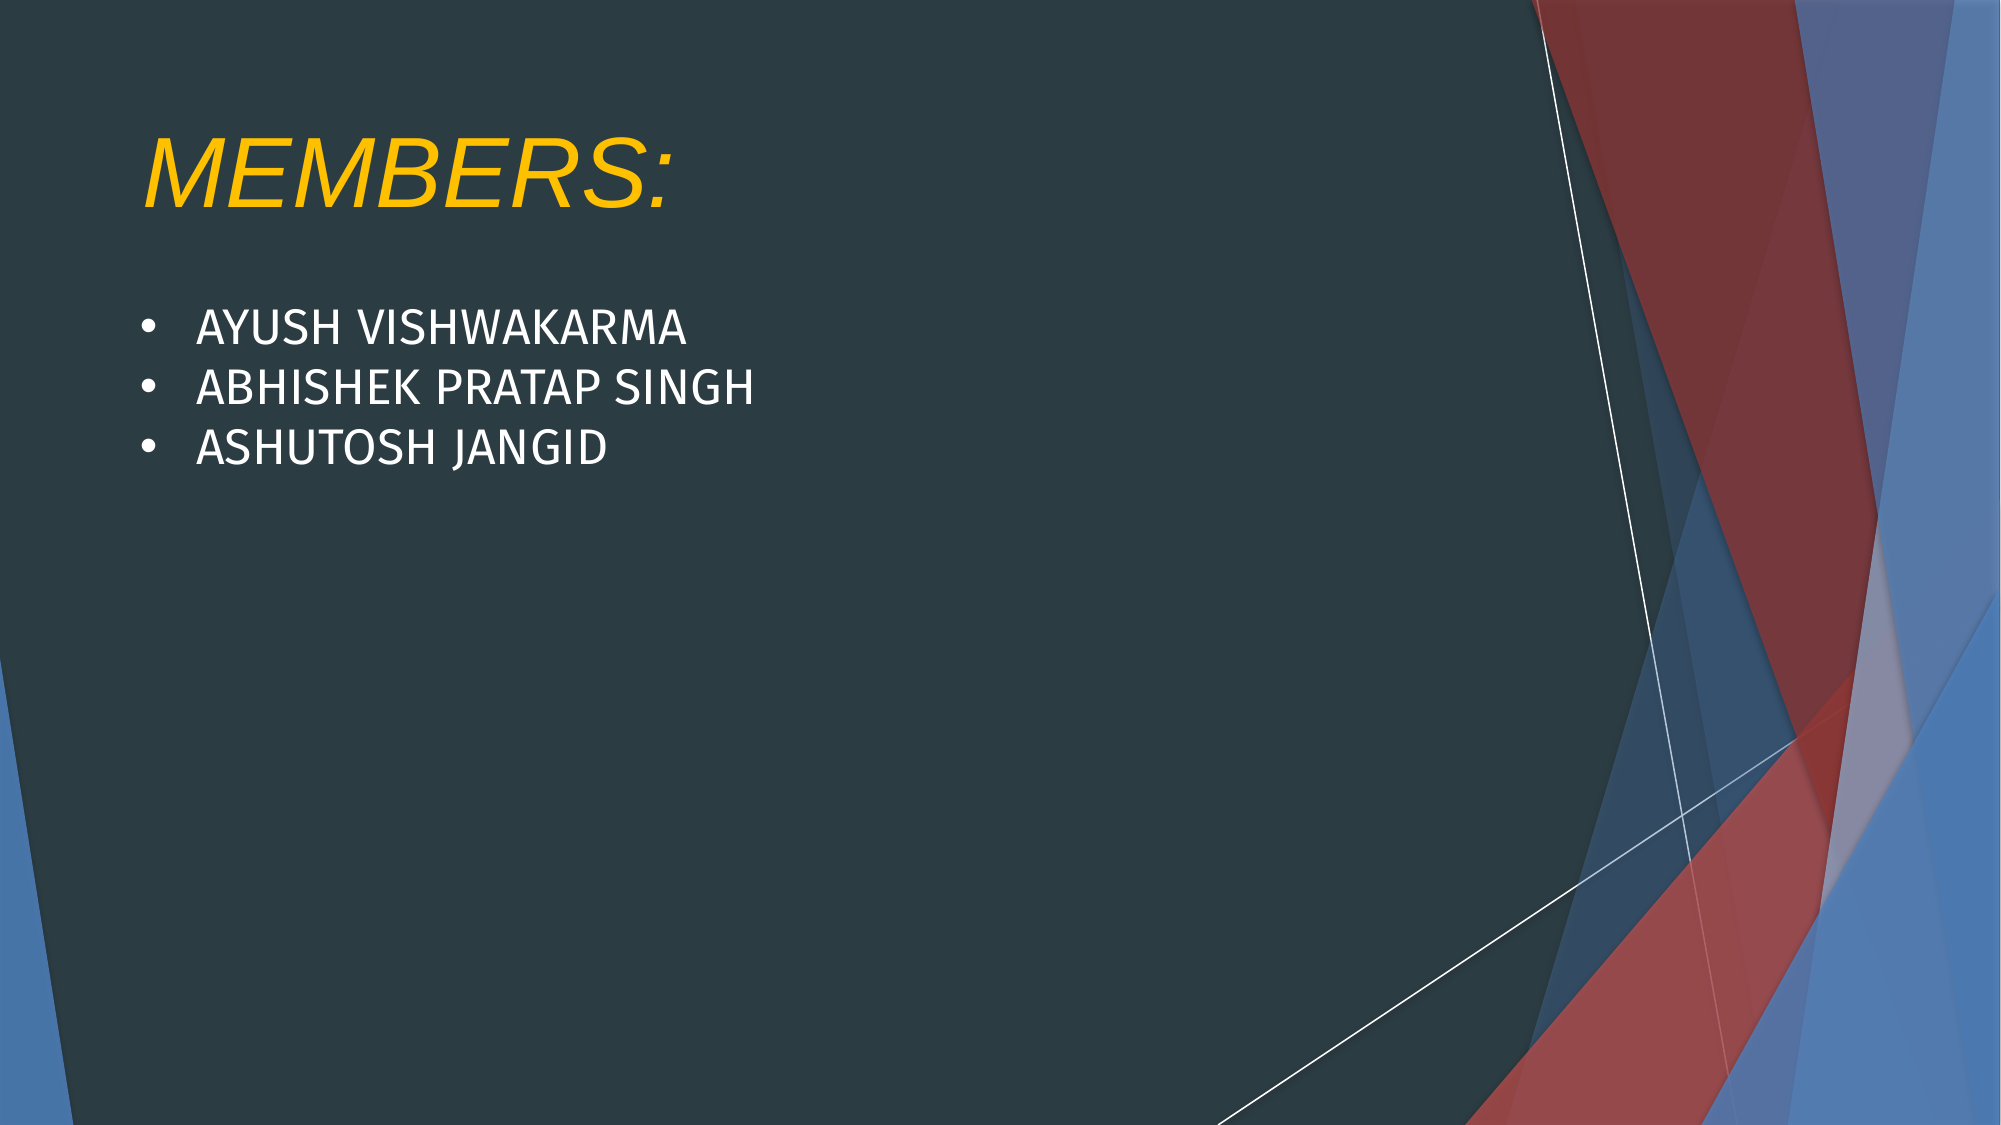

MEMBERS:
AYUSH VISHWAKARMA
ABHISHEK PRATAP SINGH
ASHUTOSH JANGID